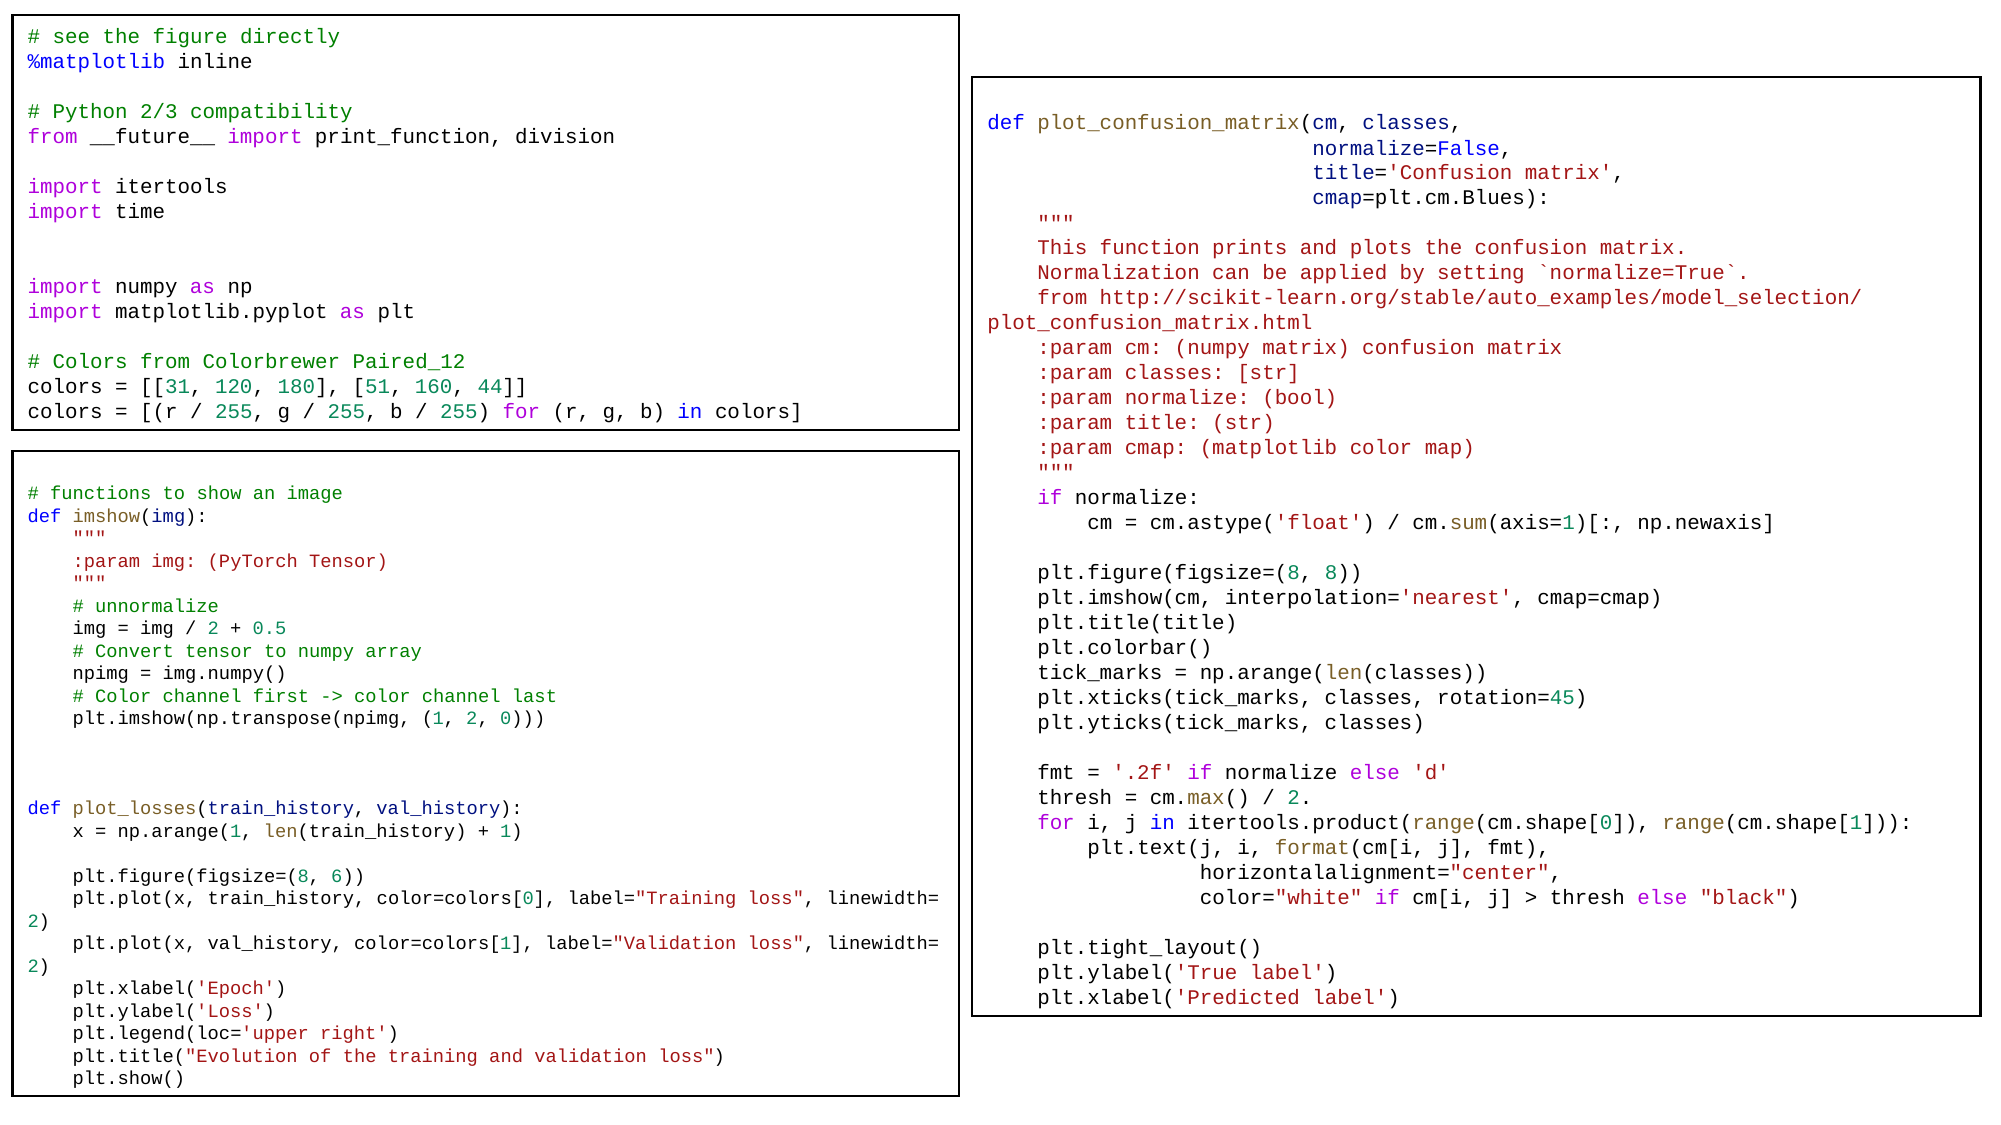

# see the figure directly
%matplotlib inline
# Python 2/3 compatibility
from __future__ import print_function, division
import itertools
import time
import numpy as np
import matplotlib.pyplot as plt
# Colors from Colorbrewer Paired_12
colors = [[31, 120, 180], [51, 160, 44]]
colors = [(r / 255, g / 255, b / 255) for (r, g, b) in colors]
def plot_confusion_matrix(cm, classes,
                          normalize=False,
                          title='Confusion matrix',
                          cmap=plt.cm.Blues):
    """
    This function prints and plots the confusion matrix.
    Normalization can be applied by setting `normalize=True`.
    from http://scikit-learn.org/stable/auto_examples/model_selection/plot_confusion_matrix.html
    :param cm: (numpy matrix) confusion matrix
    :param classes: [str]
    :param normalize: (bool)
    :param title: (str)
    :param cmap: (matplotlib color map)
    """
    if normalize:
        cm = cm.astype('float') / cm.sum(axis=1)[:, np.newaxis]

    plt.figure(figsize=(8, 8))
    plt.imshow(cm, interpolation='nearest', cmap=cmap)
    plt.title(title)
    plt.colorbar()
    tick_marks = np.arange(len(classes))
    plt.xticks(tick_marks, classes, rotation=45)
    plt.yticks(tick_marks, classes)
    fmt = '.2f' if normalize else 'd'
    thresh = cm.max() / 2.
    for i, j in itertools.product(range(cm.shape[0]), range(cm.shape[1])):
        plt.text(j, i, format(cm[i, j], fmt),
                 horizontalalignment="center",
                 color="white" if cm[i, j] > thresh else "black")
    plt.tight_layout()
    plt.ylabel('True label')
    plt.xlabel('Predicted label')
# functions to show an image
def imshow(img):
    """
    :param img: (PyTorch Tensor)
    """
    # unnormalize
    img = img / 2 + 0.5
    # Convert tensor to numpy array
    npimg = img.numpy()
    # Color channel first -> color channel last
    plt.imshow(np.transpose(npimg, (1, 2, 0)))
def plot_losses(train_history, val_history):
    x = np.arange(1, len(train_history) + 1)
    plt.figure(figsize=(8, 6))
    plt.plot(x, train_history, color=colors[0], label="Training loss", linewidth=2)
    plt.plot(x, val_history, color=colors[1], label="Validation loss", linewidth=2)
    plt.xlabel('Epoch')
    plt.ylabel('Loss')
    plt.legend(loc='upper right')
    plt.title("Evolution of the training and validation loss")
    plt.show()